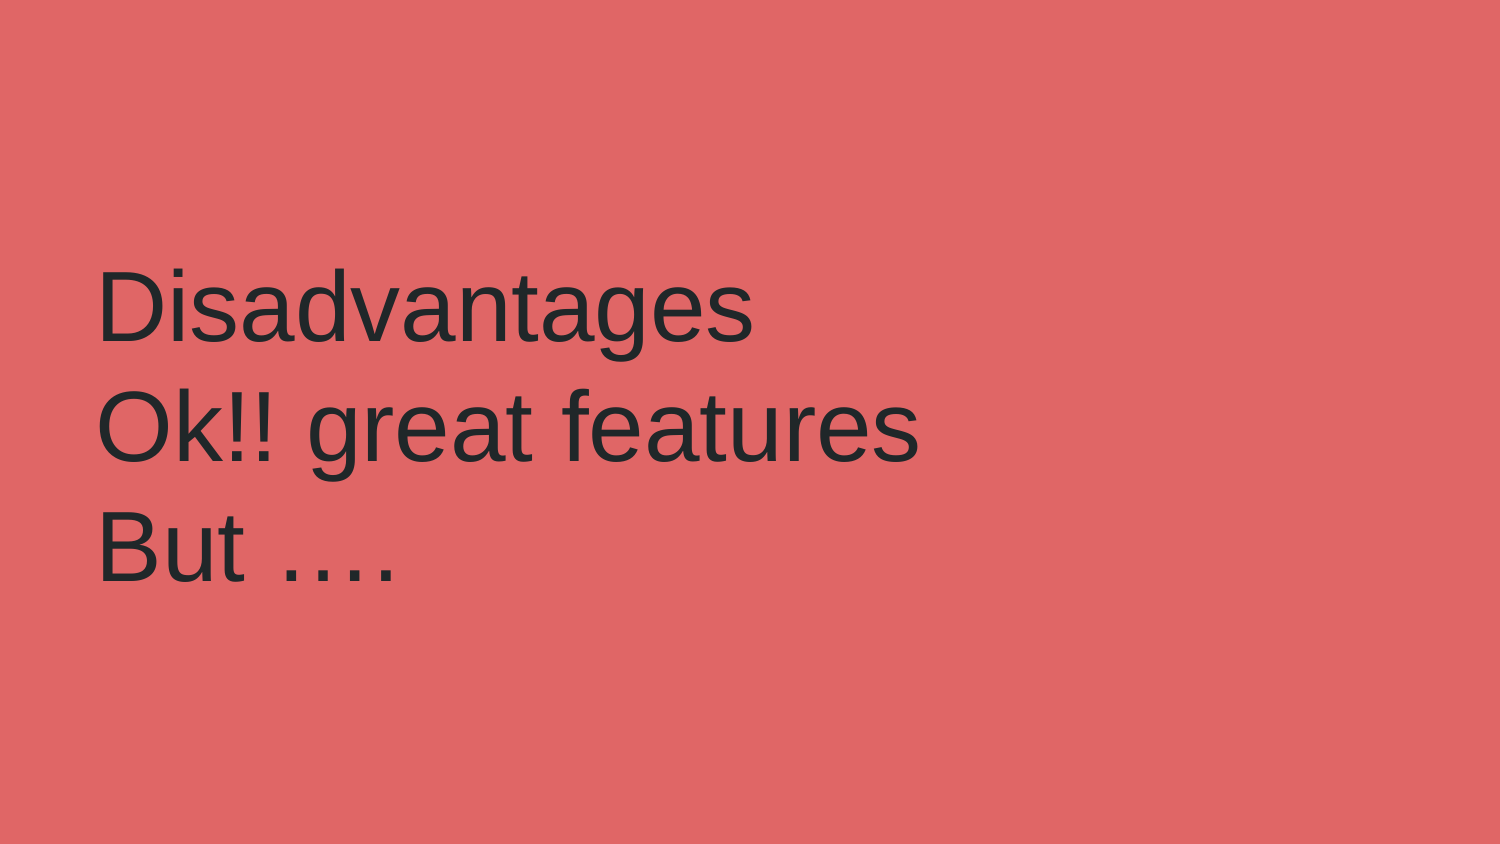

# Disadvantages
Ok!! great features
But ….